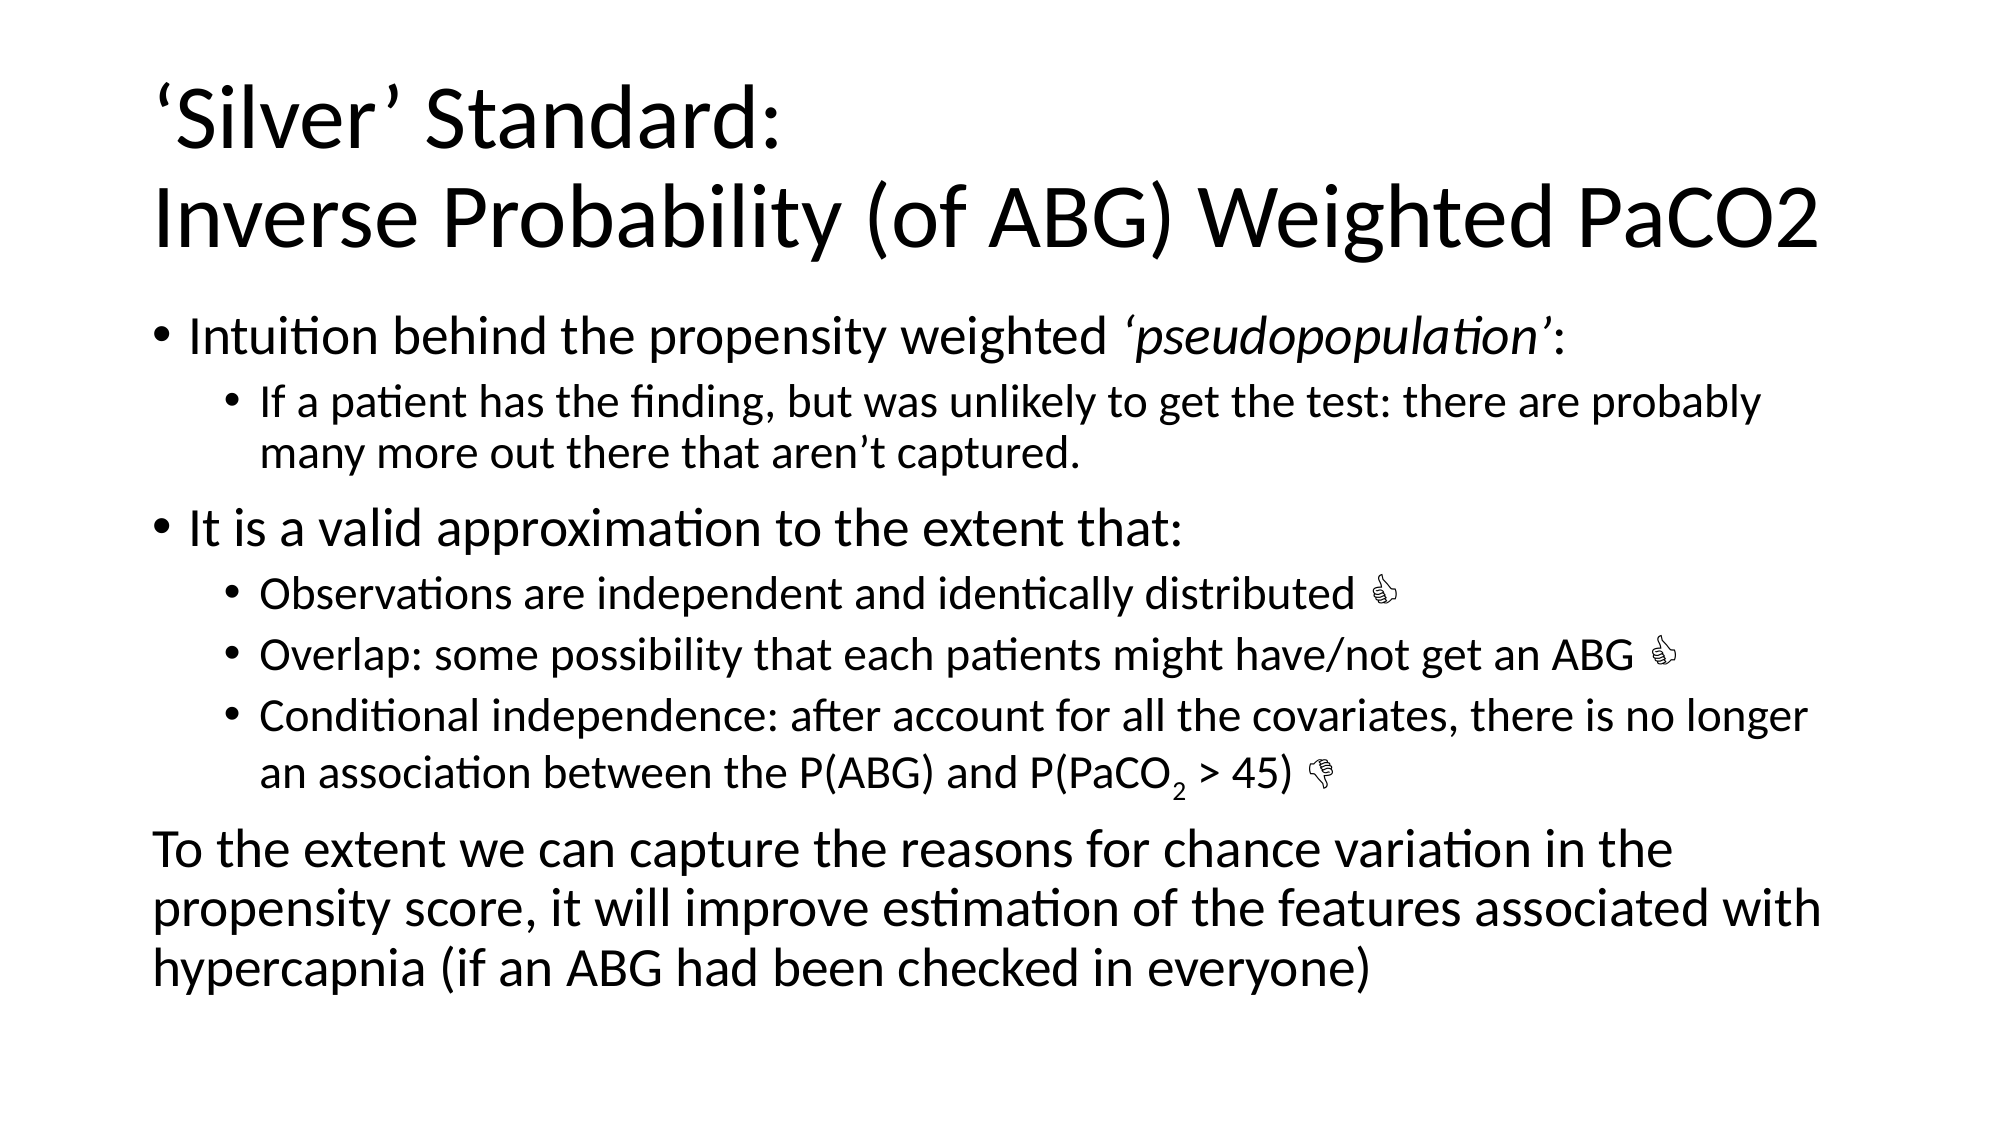

# ‘Silver’ Standard: Inverse Probability (of ABG) Weighted PaCO2
Intuition behind the propensity weighted ‘pseudopopulation’:
If a patient has the finding, but was unlikely to get the test: there are probably many more out there that aren’t captured.
It is a valid approximation to the extent that:
Observations are independent and identically distributed 👍
Overlap: some possibility that each patients might have/not get an ABG 👍
Conditional independence: after account for all the covariates, there is no longer an association between the P(ABG) and P(PaCO2 > 45) 👎
To the extent we can capture the reasons for chance variation in the propensity score, it will improve estimation of the features associated with hypercapnia (if an ABG had been checked in everyone)